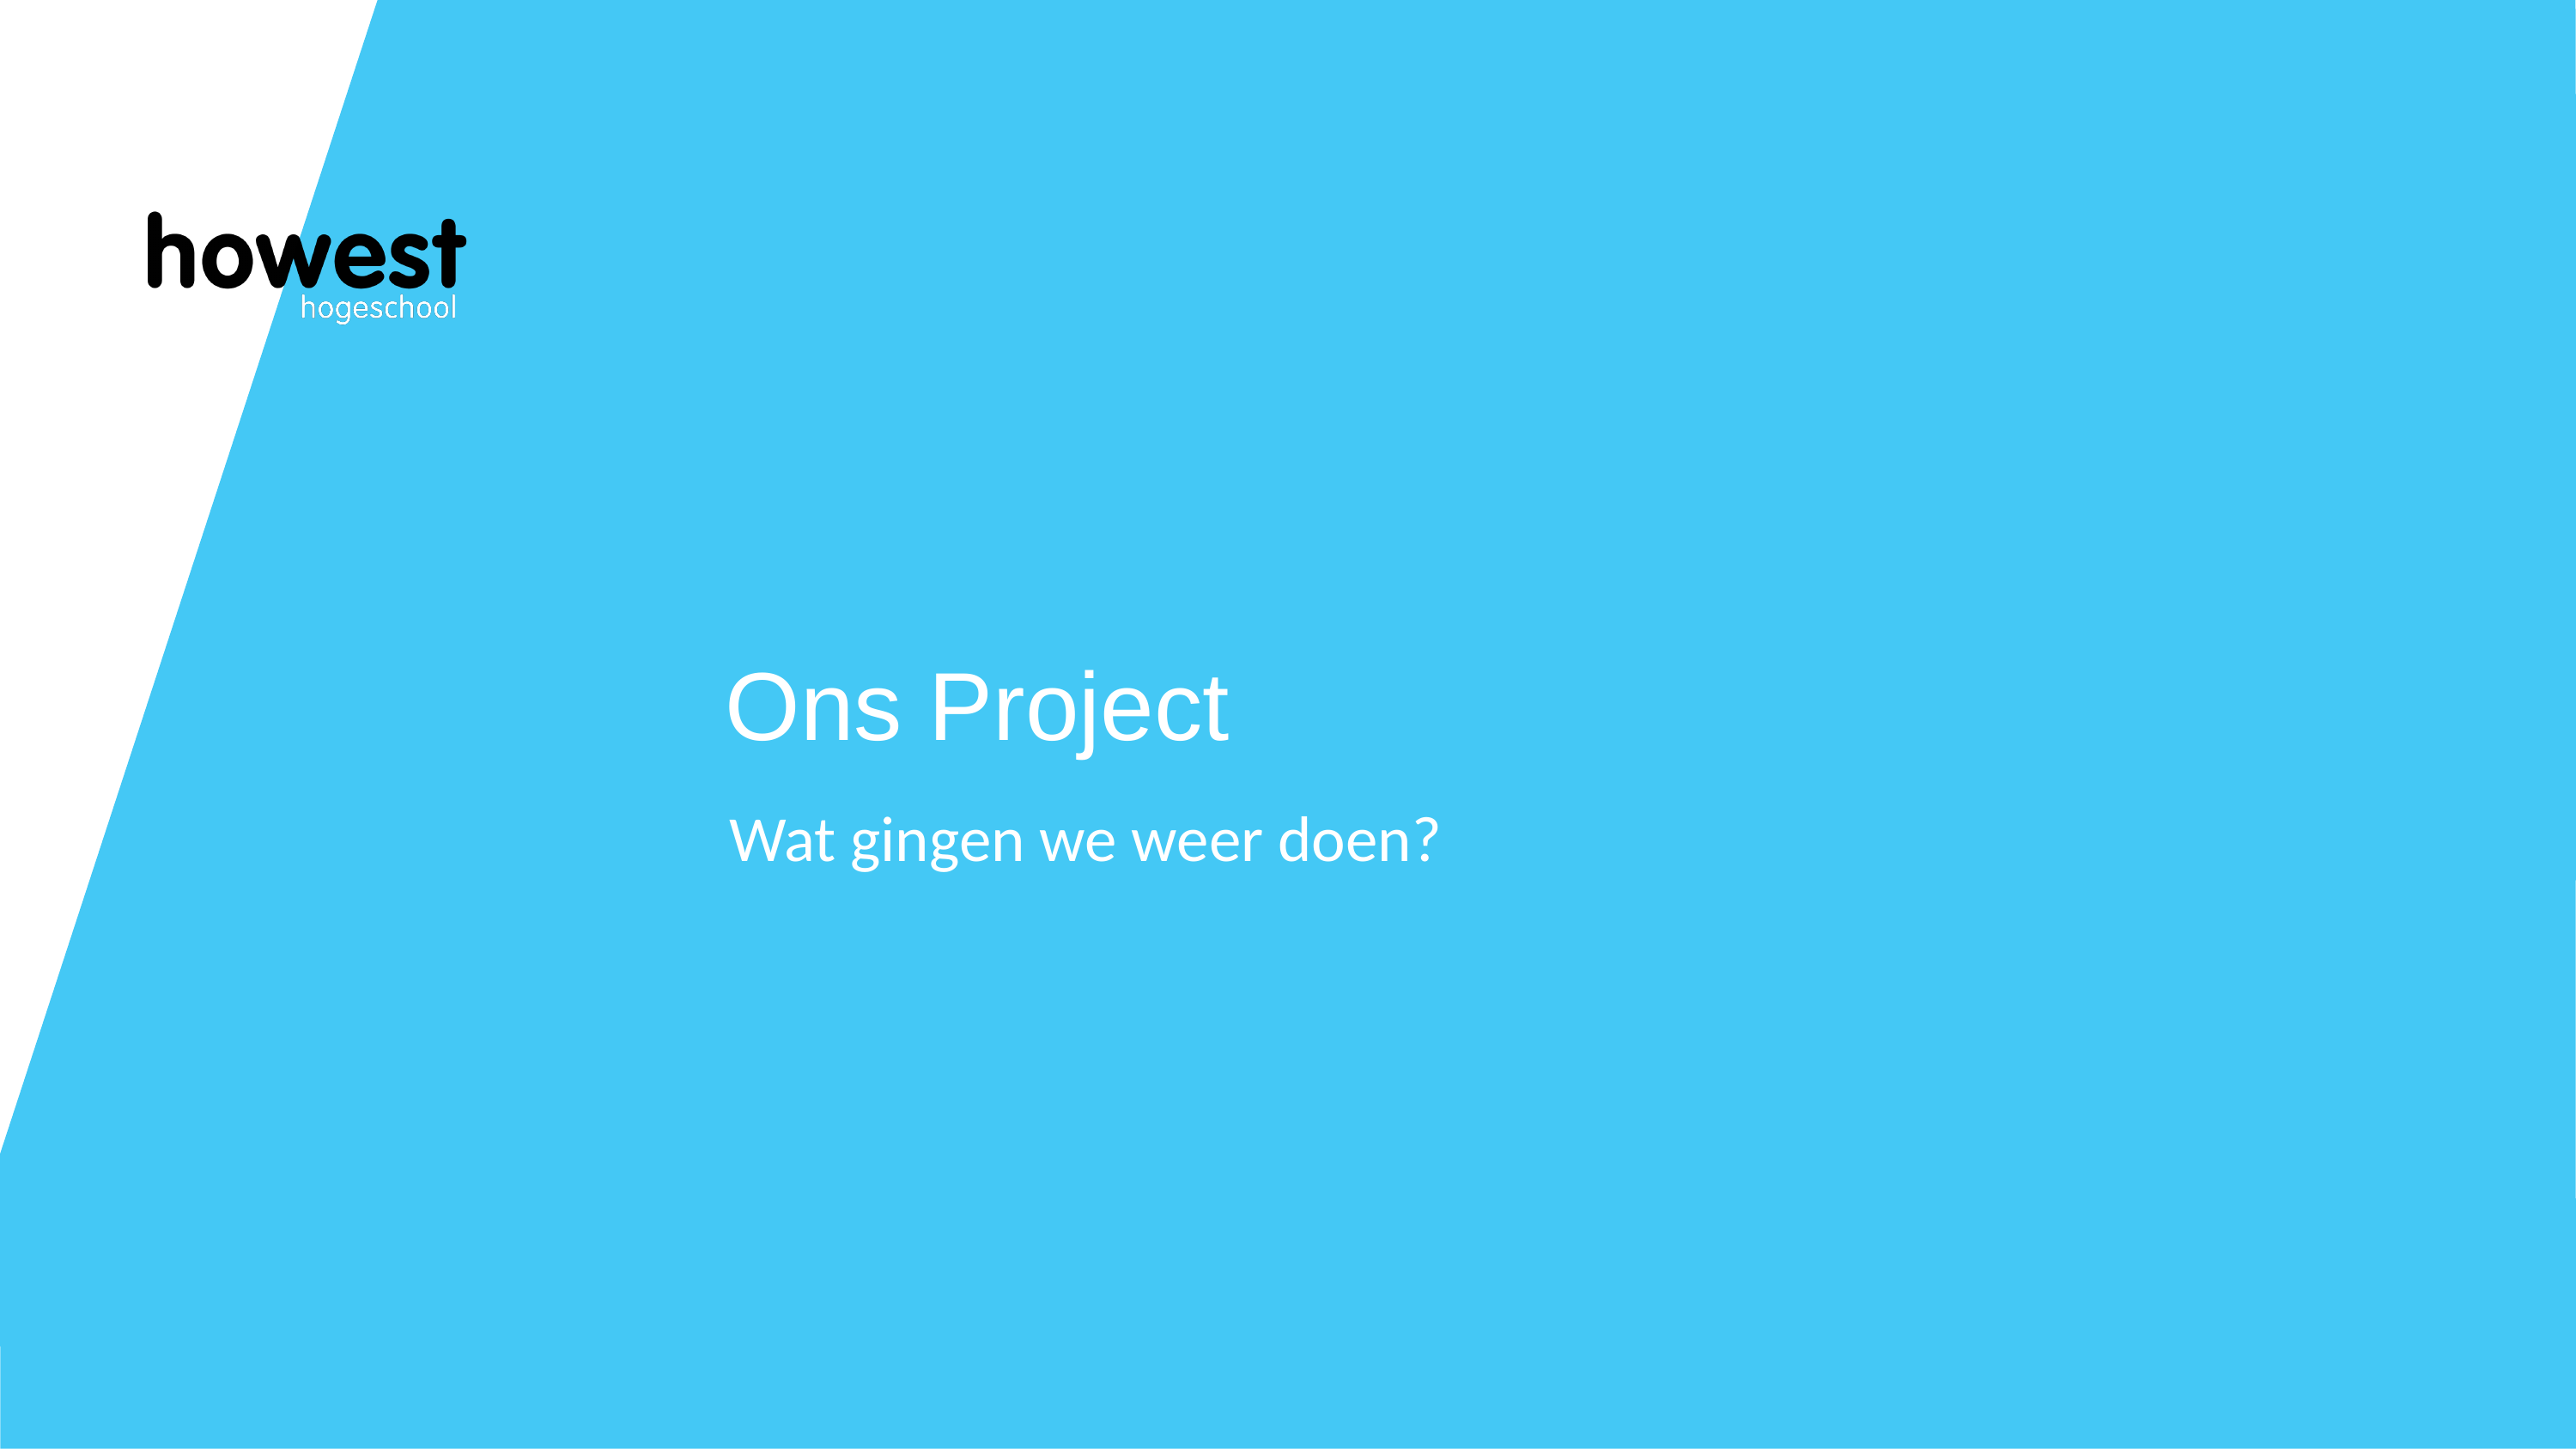

# Ons Project
Wat gingen we weer doen?